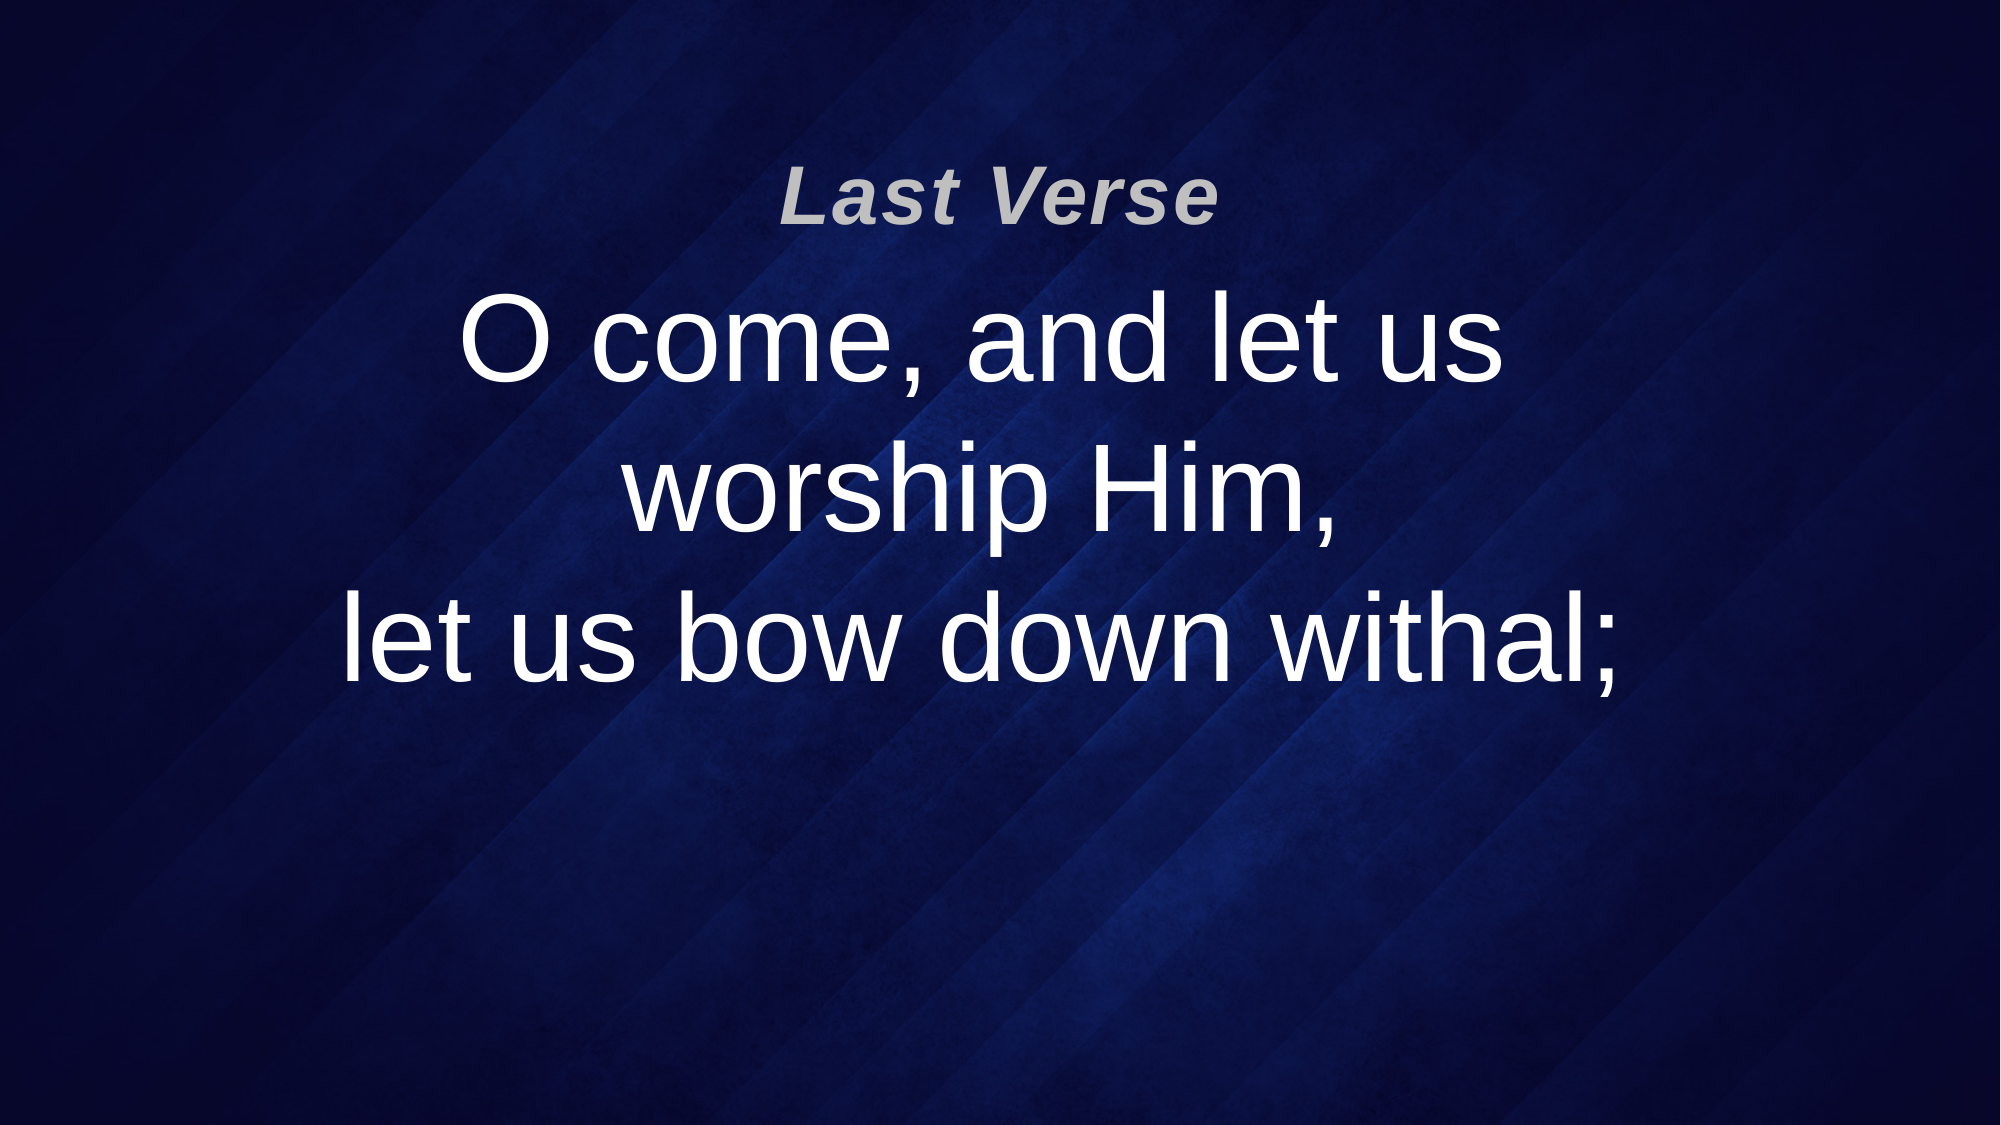

Last Verse
# O come, and let us worship Him, let us bow down withal;